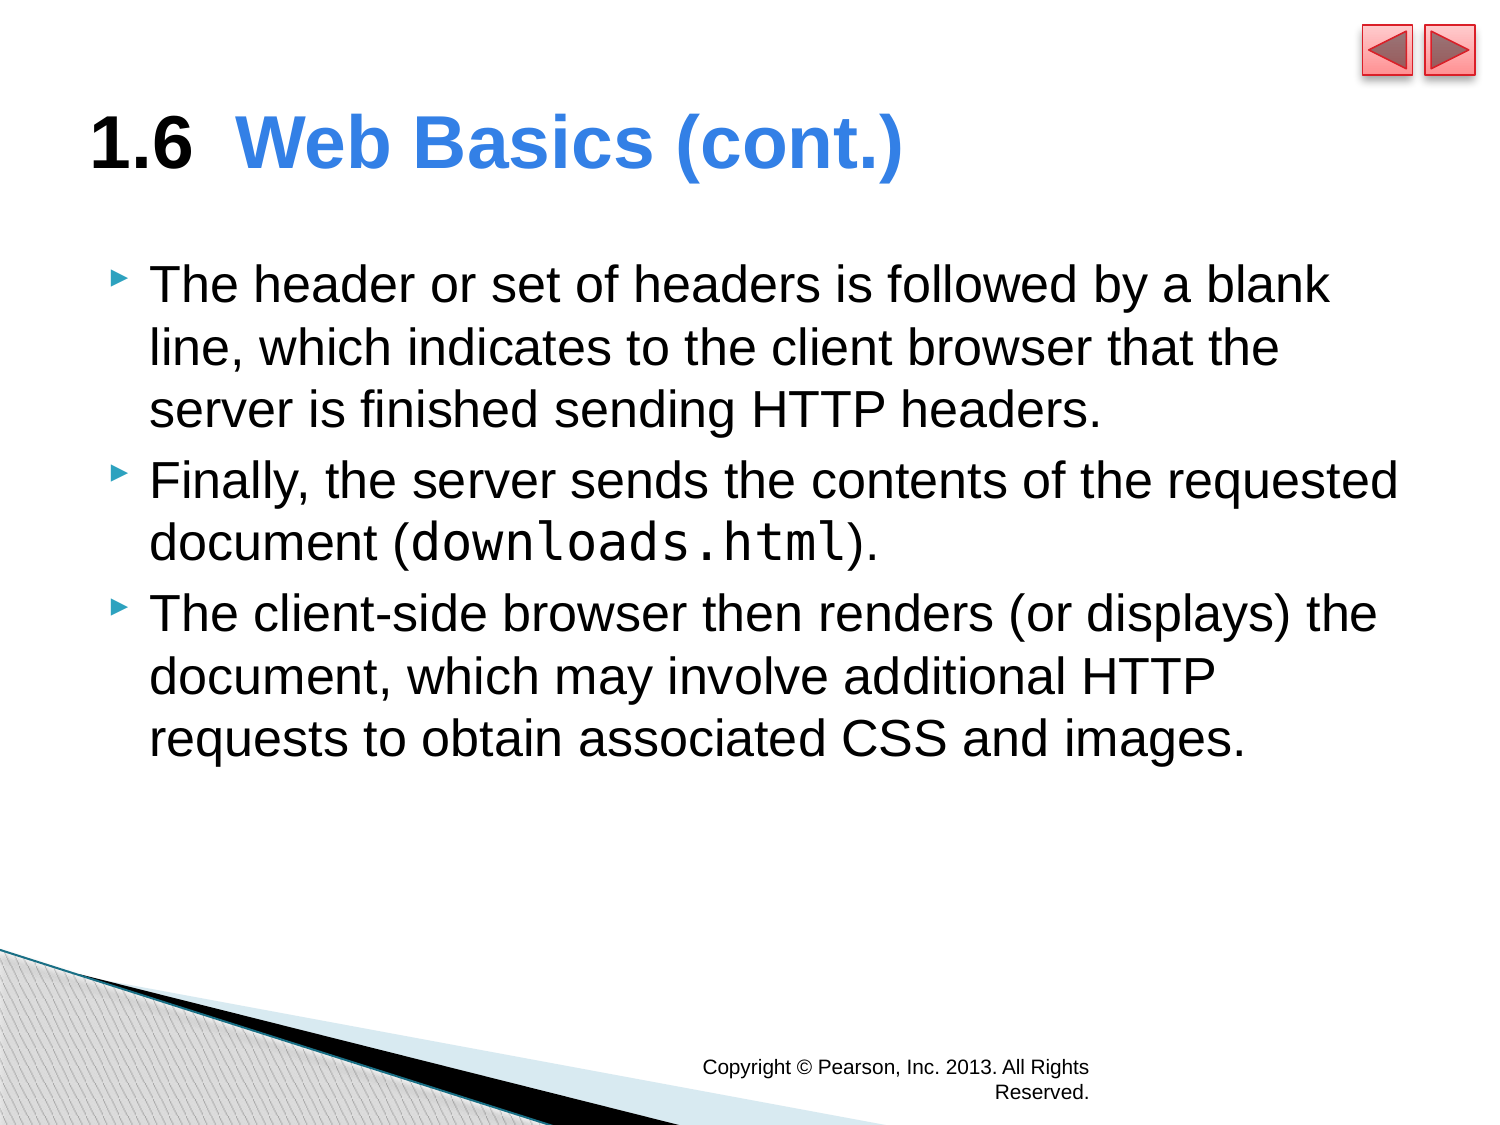

# 1.6  Web Basics (cont.)
The header or set of headers is followed by a blank line, which indicates to the client browser that the server is finished sending HTTP headers.
Finally, the server sends the contents of the requested document (downloads.html).
The client-side browser then renders (or displays) the document, which may involve additional HTTP requests to obtain associated CSS and images.
Copyright © Pearson, Inc. 2013. All Rights Reserved.